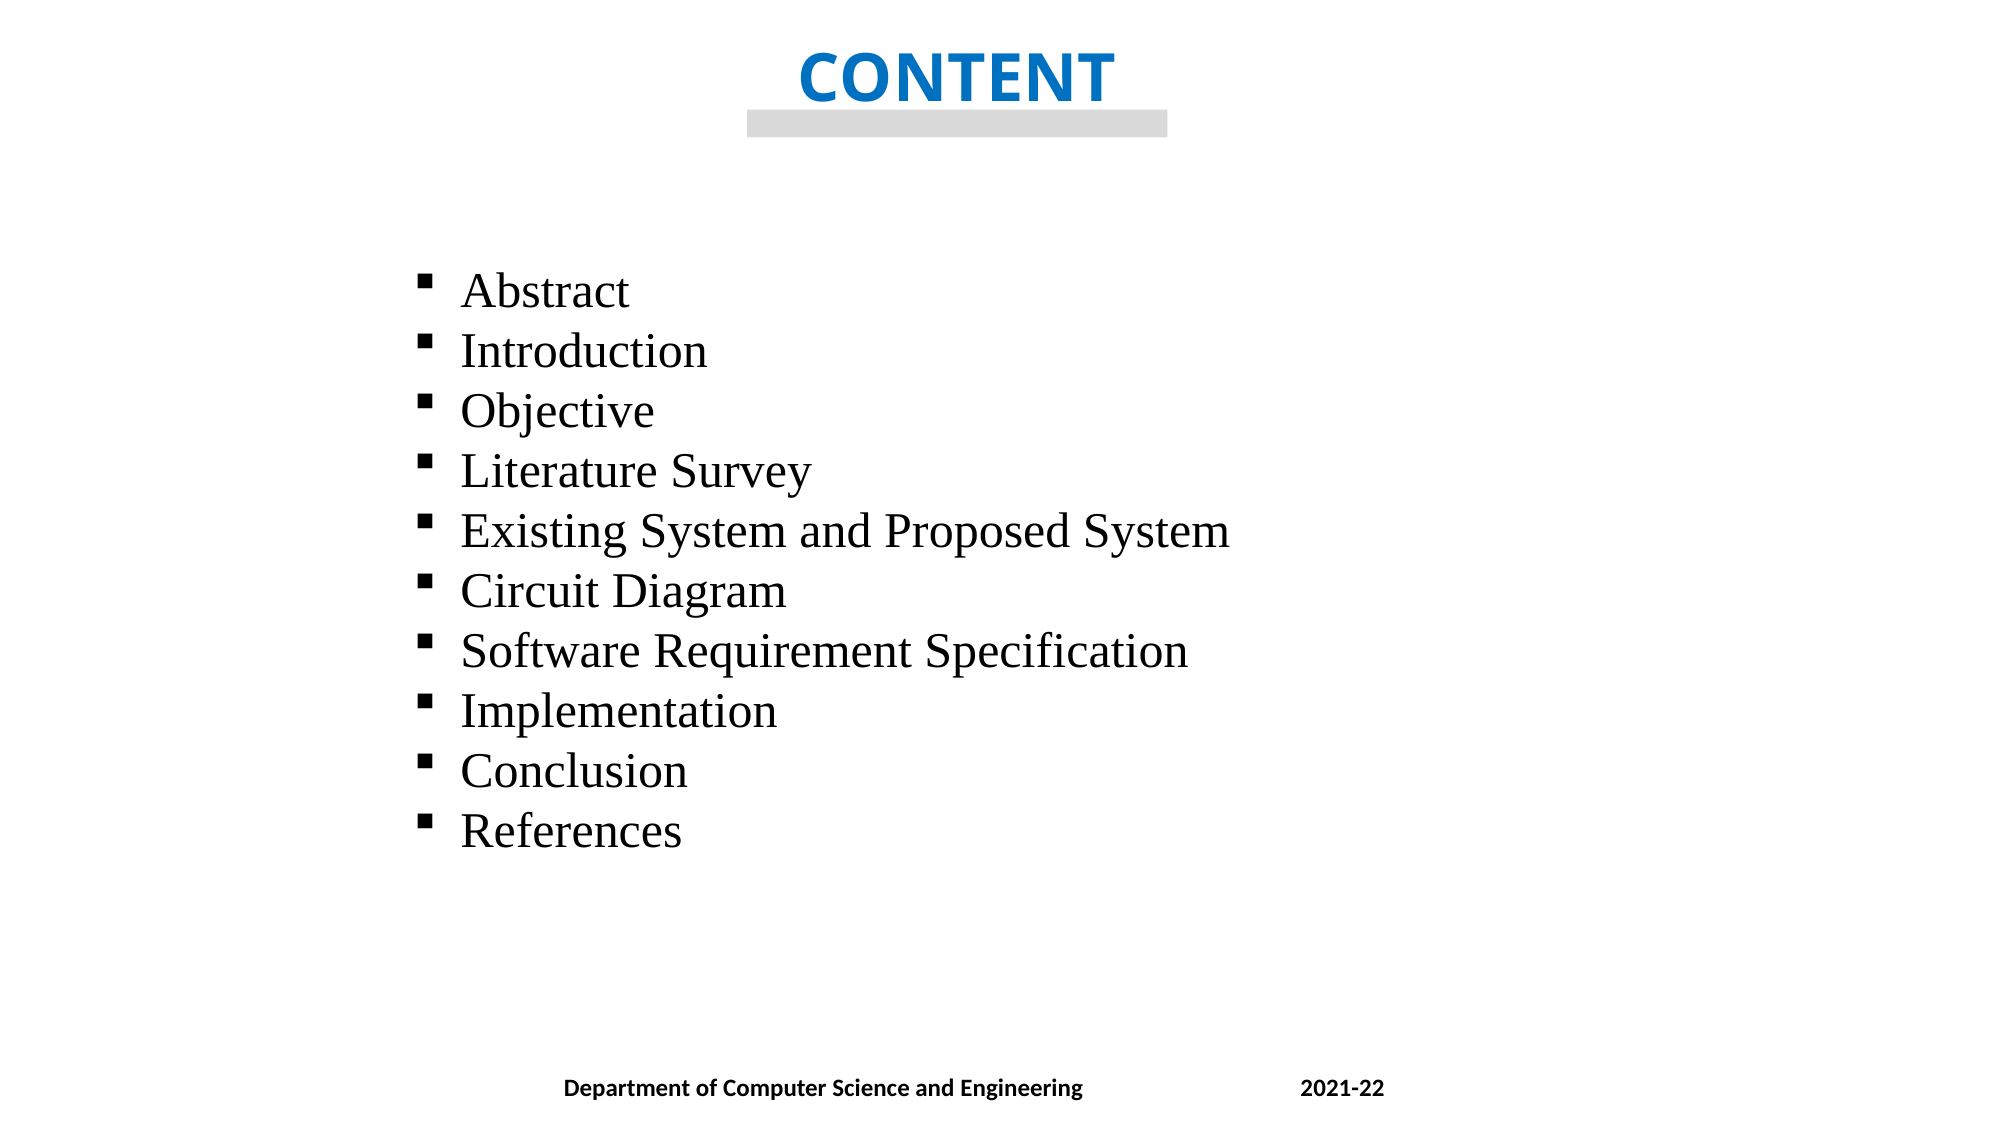

CONTENT

Abstract
Introduction
Objective
Literature Survey
Existing System and Proposed System
Circuit Diagram
Software Requirement Specification
Implementation
Conclusion
References
Department of Computer Science and Engineering                                      2021-22